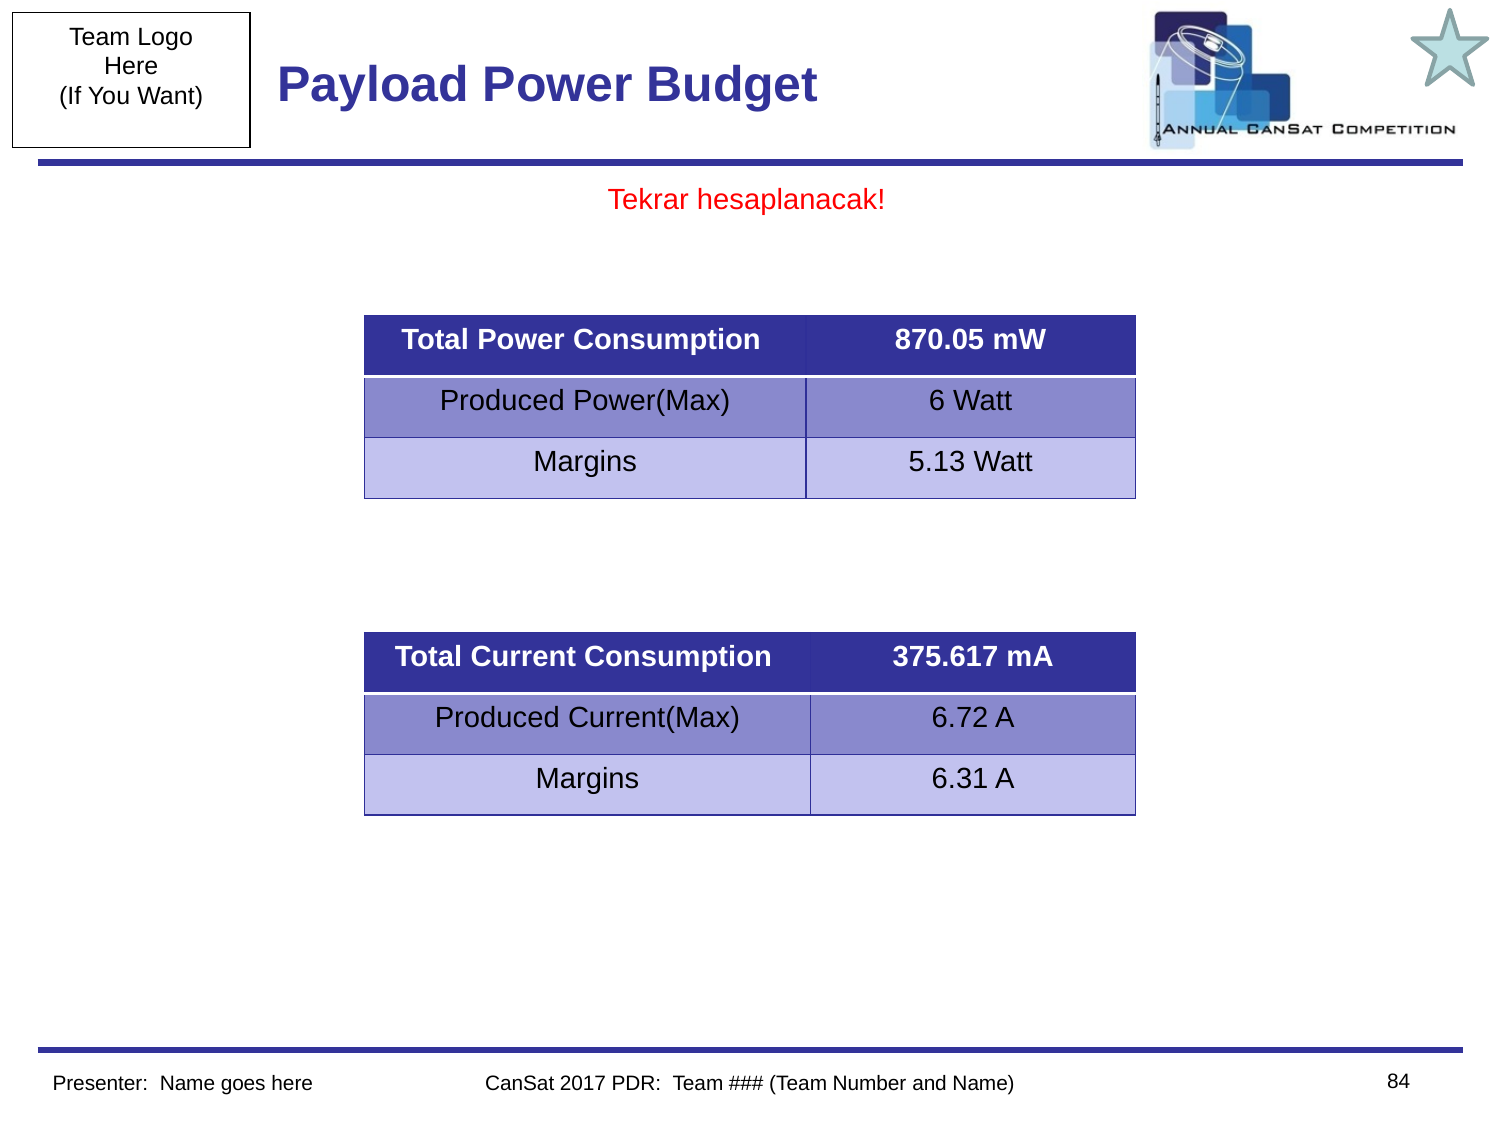

# Payload Power Budget
Tekrar hesaplanacak!
| Total Power Consumption | 870.05 mW |
| --- | --- |
| Produced Power(Max) | 6 Watt |
| Margins | 5.13 Watt |
| Total Current Consumption | 375.617 mA |
| --- | --- |
| Produced Current(Max) | 6.72 A |
| Margins | 6.31 A |
84
Presenter:  Name goes here
CanSat 2017 PDR:  Team ### (Team Number and Name)